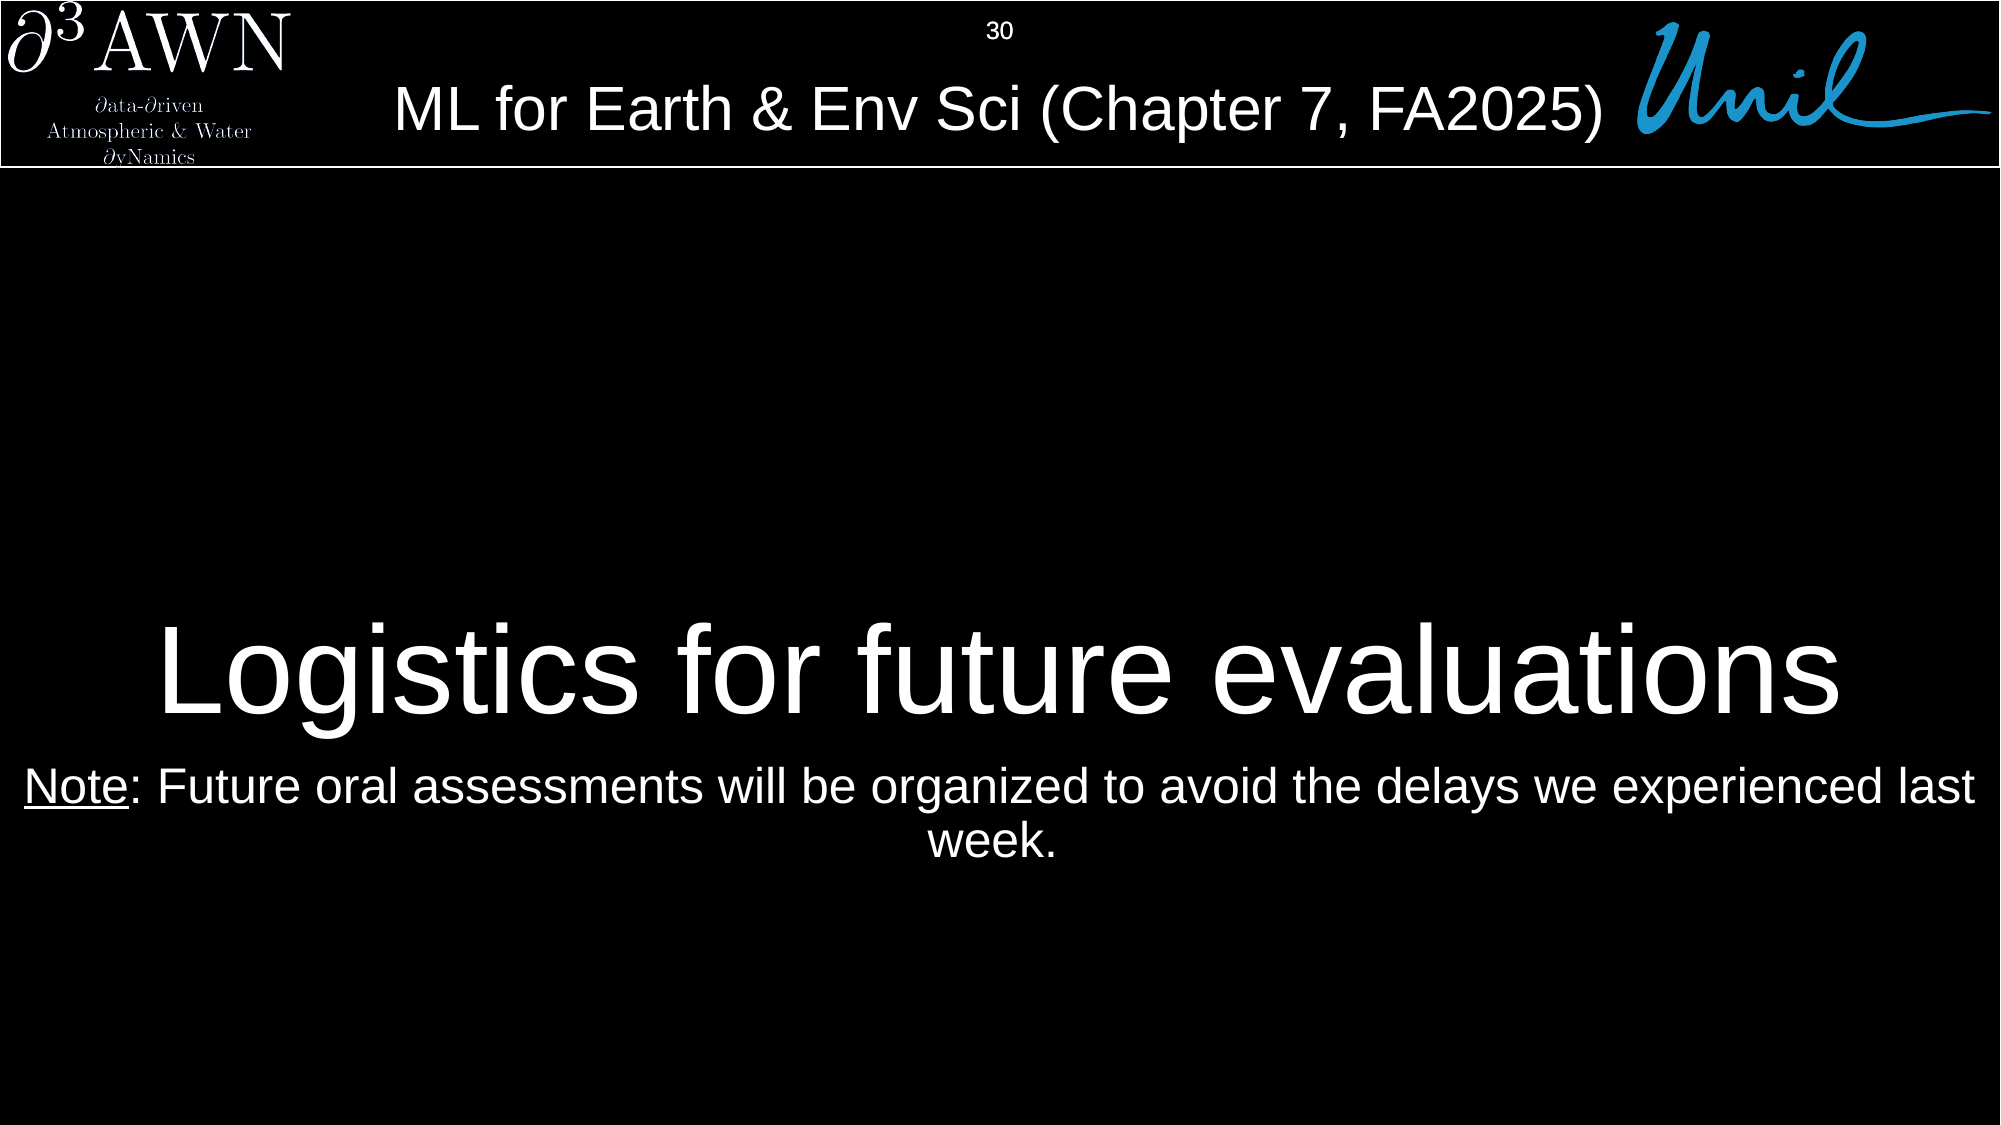

30
# Logistics for future evaluations
Note: Future oral assessments will be organized to avoid the delays we experienced last week.